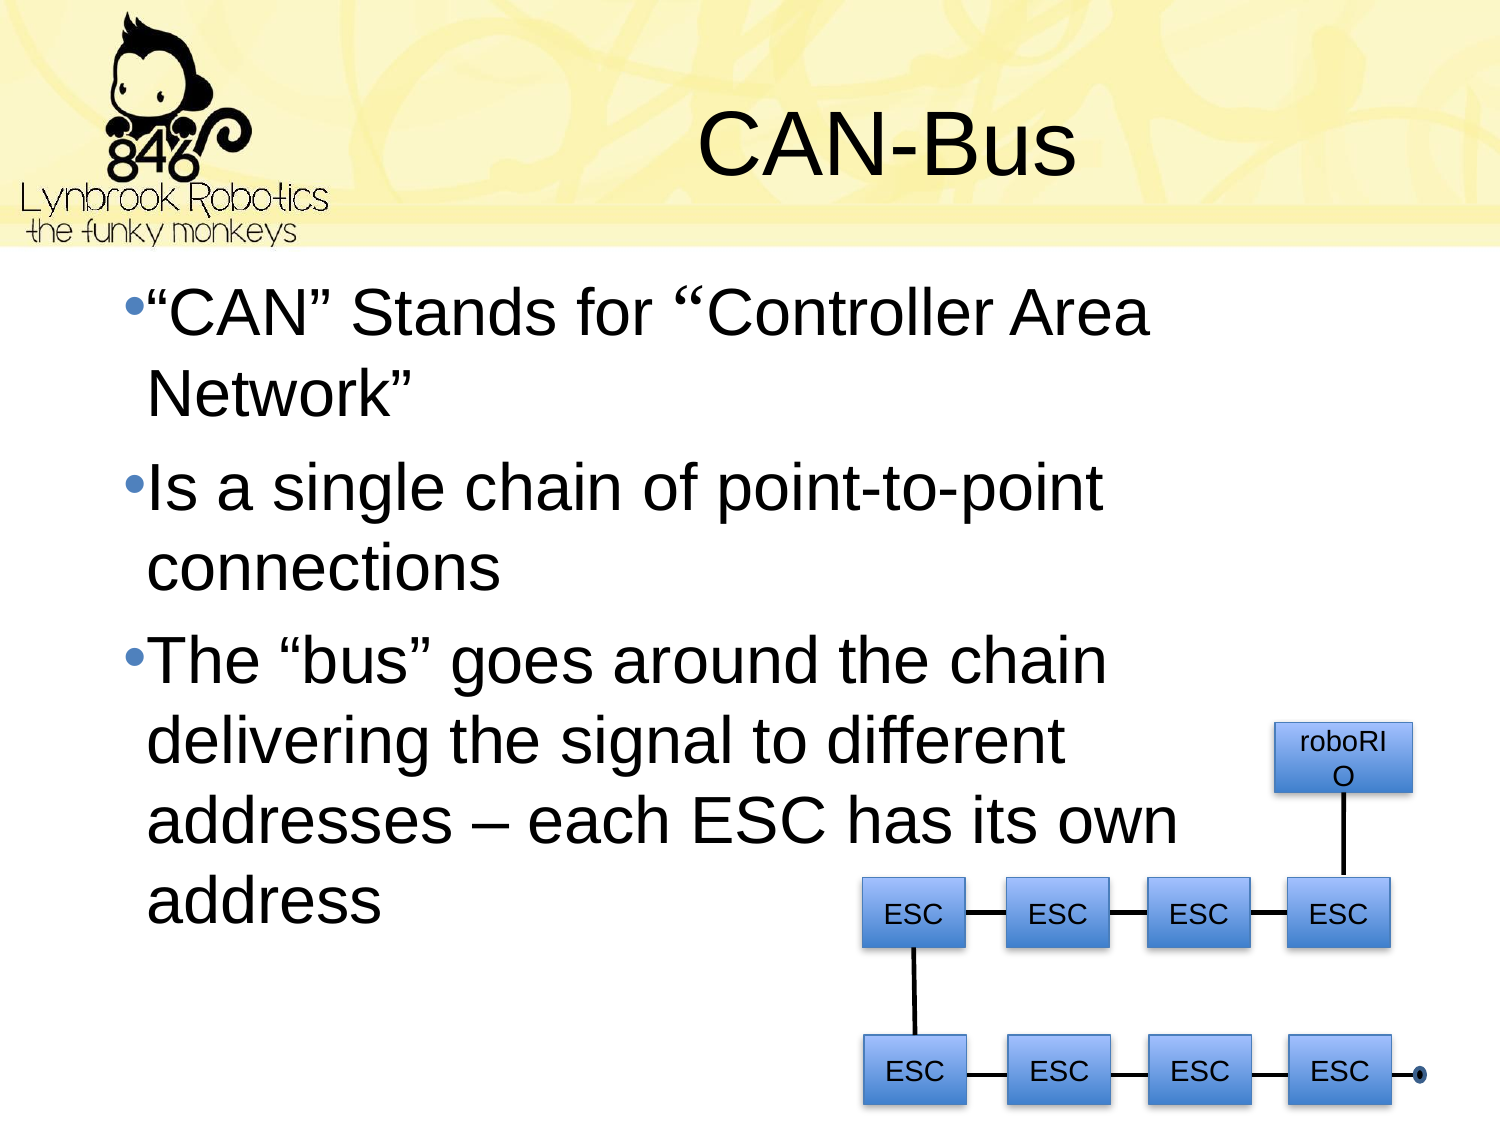

# CAN-Bus
“CAN” Stands for “Controller Area Network”
Is a single chain of point-to-point connections
The “bus” goes around the chain
delivering the signal to different
addresses – each ESC has its own
address

roboRIO
ESC
ESC
ESC
ESC
ESC
ESC
ESC
ESC